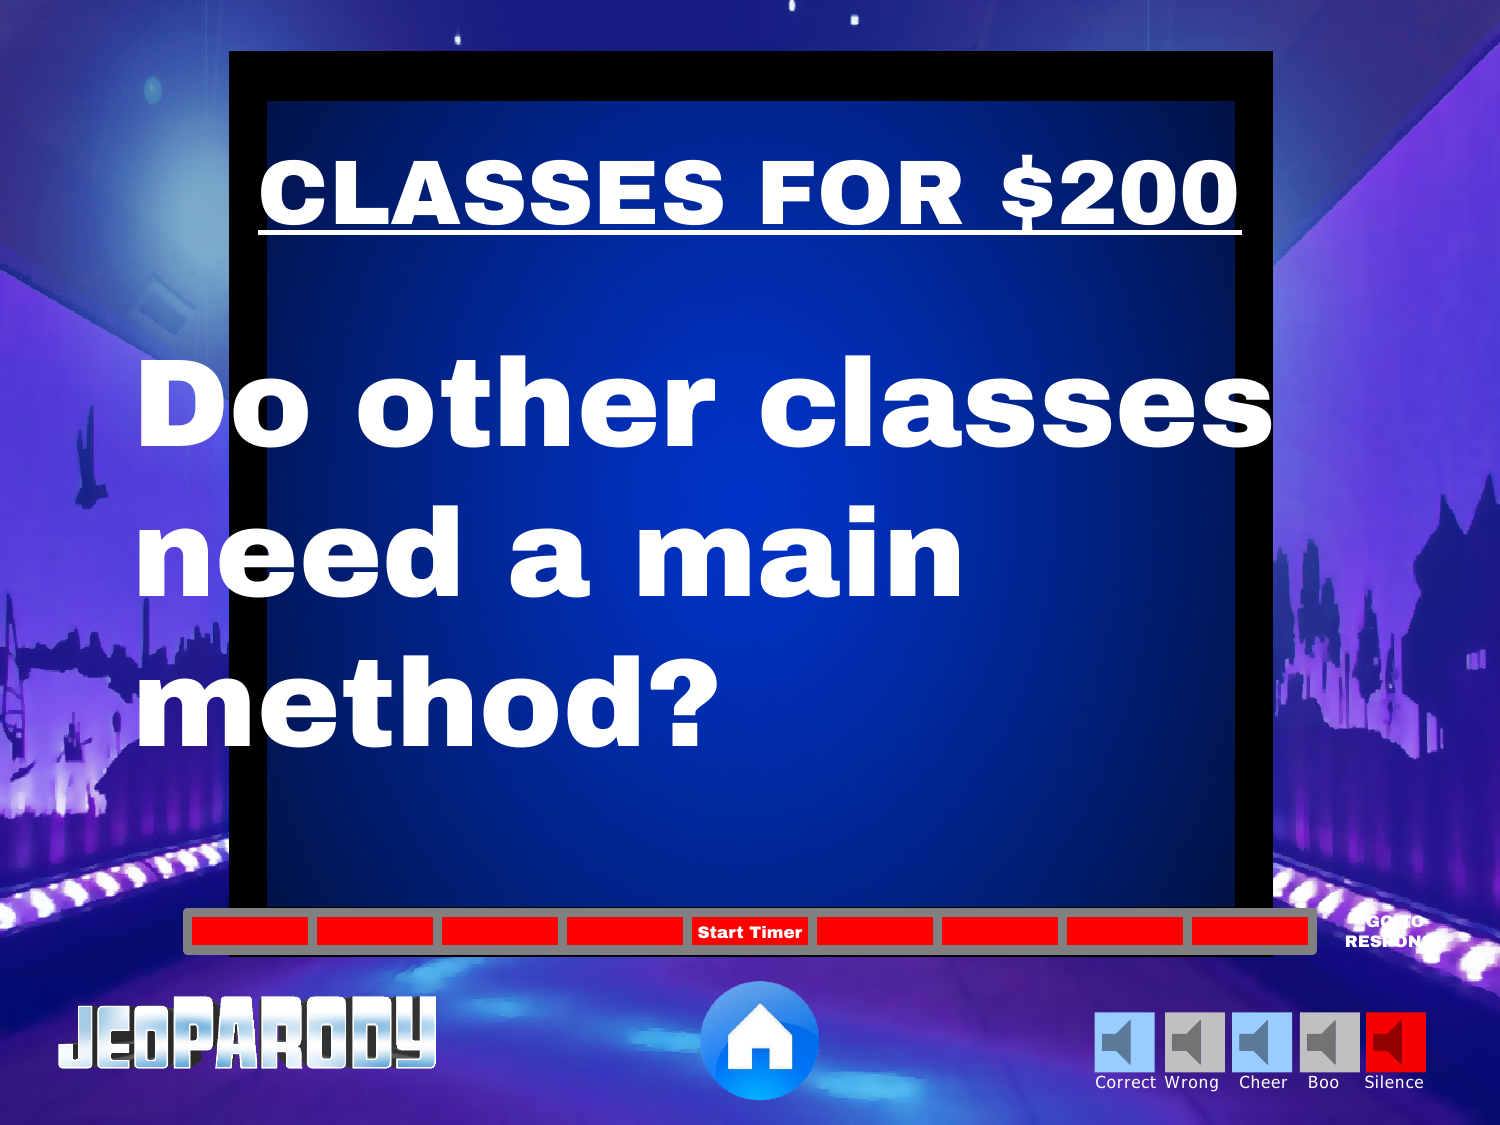

CLASSES FOR $200
Do other classes need a main method?